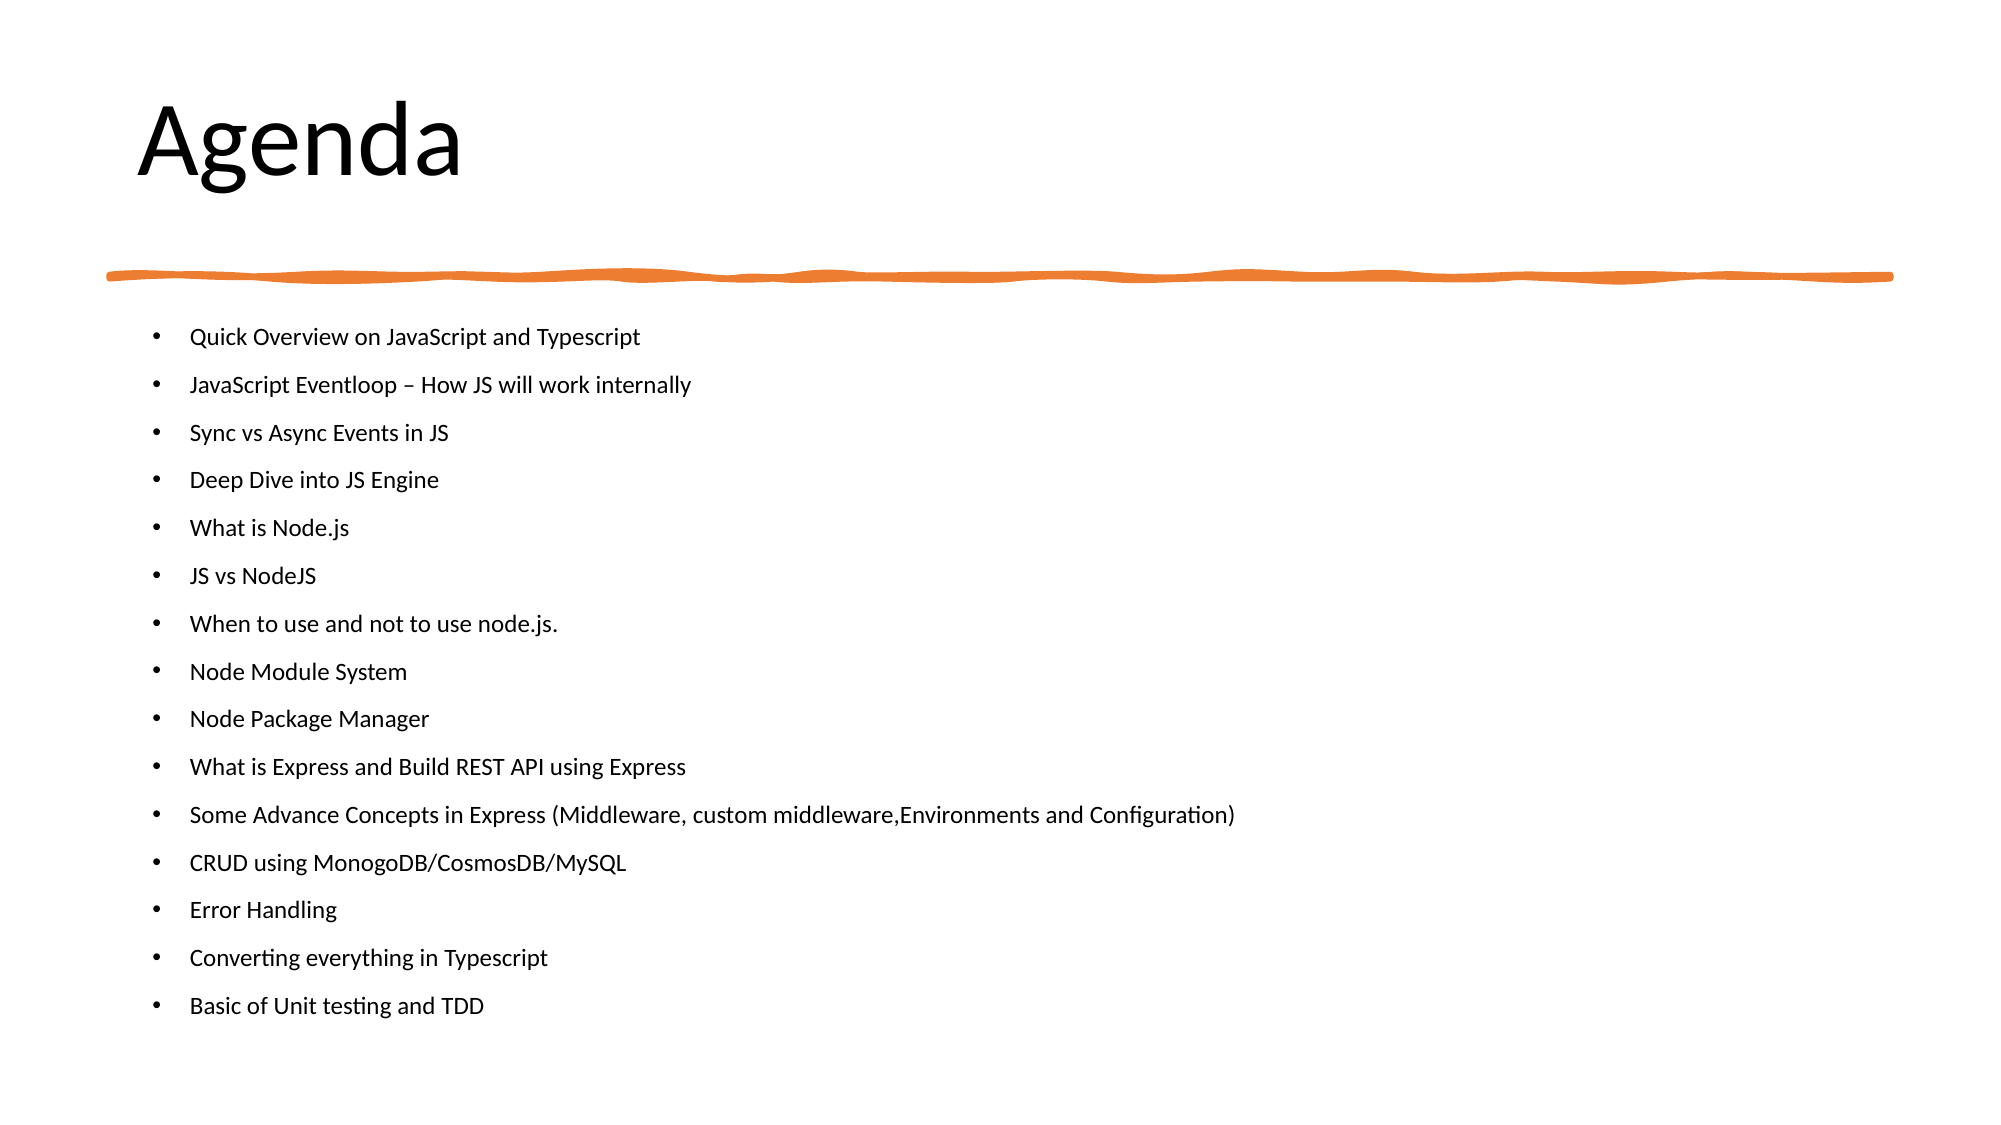

# Agenda

Quick Overview on JavaScript and Typescript
JavaScript Eventloop – How JS will work internally
Sync vs Async Events in JS
Deep Dive into JS Engine
What is Node.js
JS vs NodeJS
When to use and not to use node.js.
Node Module System
Node Package Manager
What is Express and Build REST API using Express
Some Advance Concepts in Express (Middleware, custom middleware,Environments and Configuration)
CRUD using MonogoDB/CosmosDB/MySQL
Error Handling
Converting everything in Typescript
Basic of Unit testing and TDD